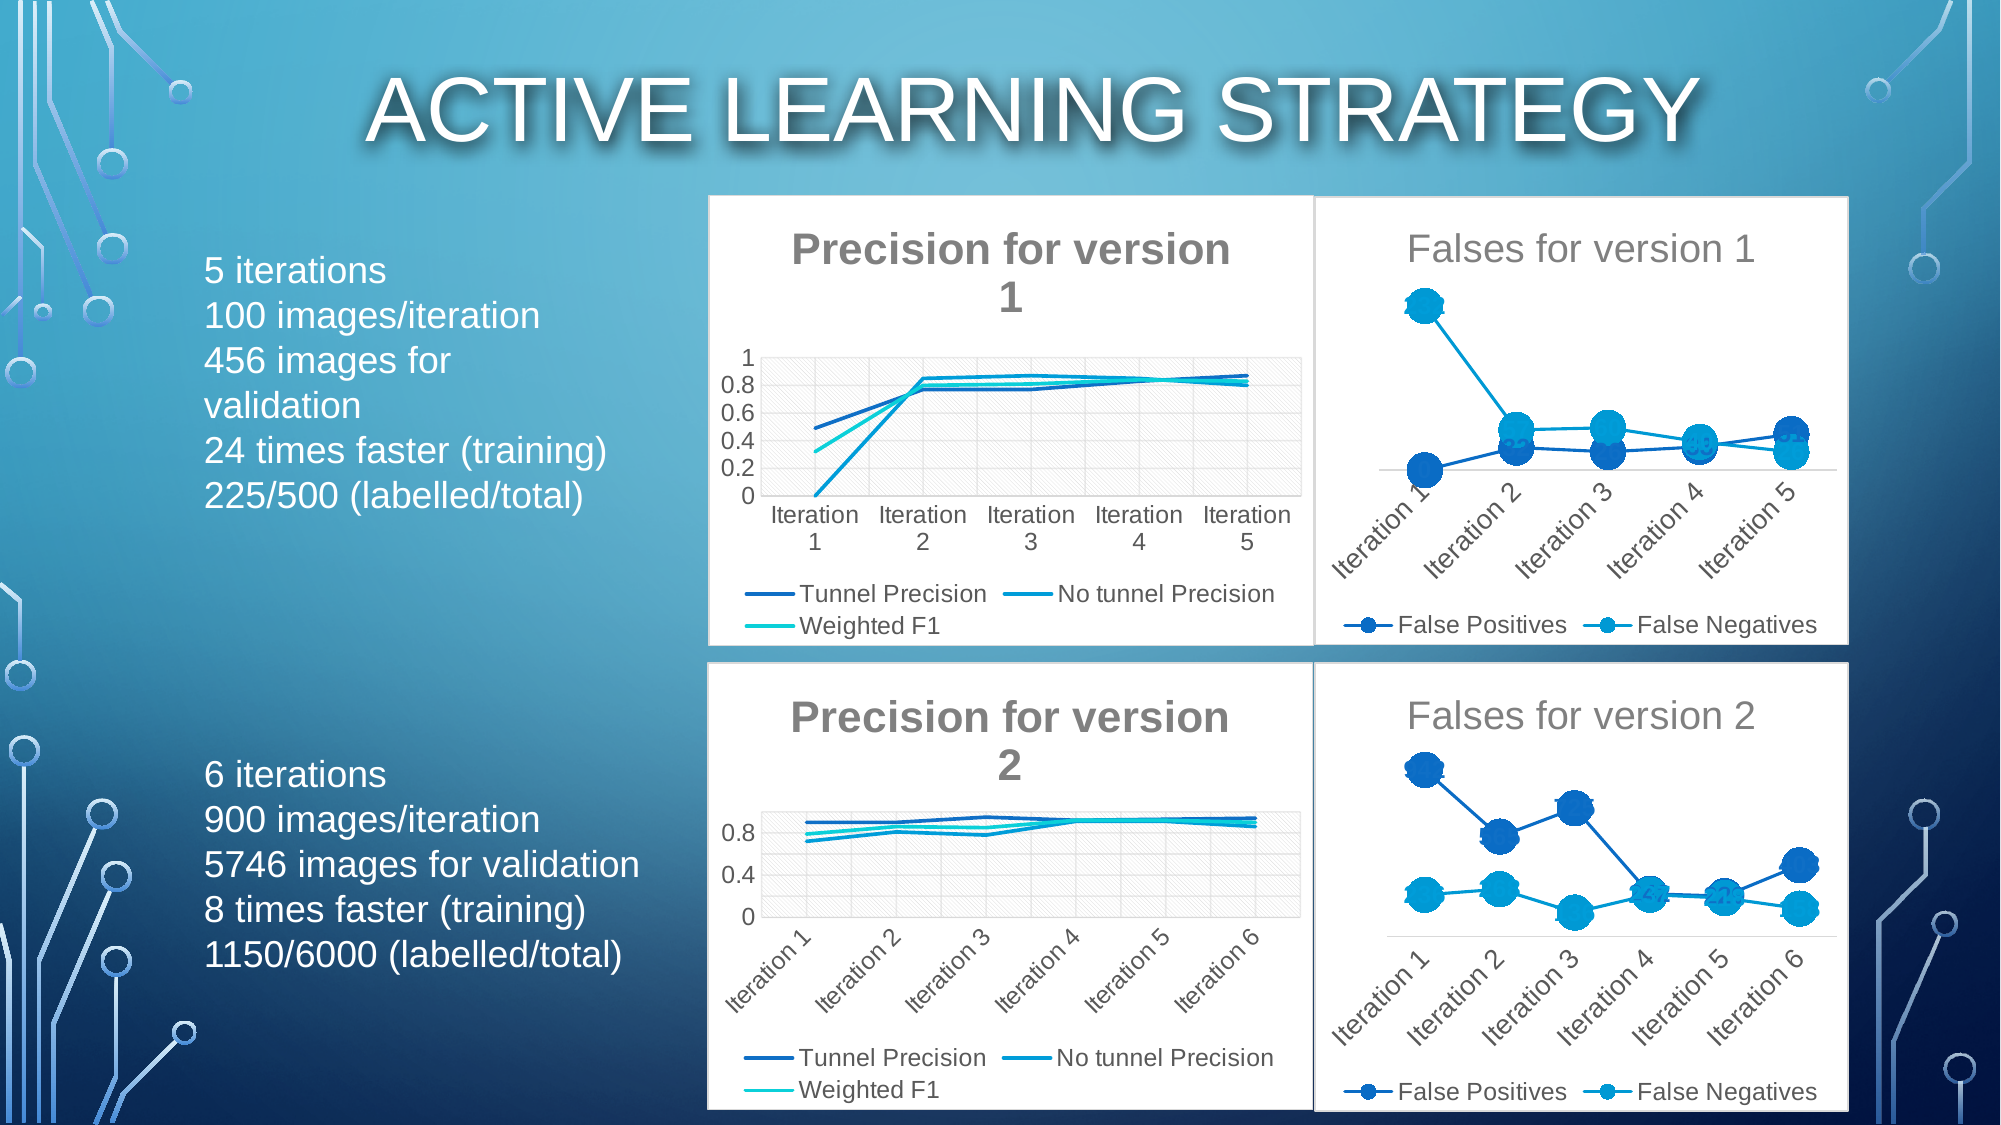

Active learning strategy

### Chart: Precision for version 1

| Category | Tunnel Precision | No tunnel Precision | Weighted F1 |
|---|---|---|---|
| Iteration 1 | 0.49 | 0.0 | 0.32 |
| Iteration 2 | 0.77 | 0.85 | 0.8 |
| Iteration 3 | 0.77 | 0.87 | 0.81 |
| Iteration 4 | 0.83 | 0.85 | 0.84 |
| Iteration 5 | 0.87 | 0.8 | 0.83 |

### Chart: Falses for version 1

| Category | False Positives | False Negatives |
|---|---|---|
| Iteration 1 | 0.0 | 232.0 |
| Iteration 2 | 32.0 | 57.0 |
| Iteration 3 | 26.0 | 60.0 |
| Iteration 4 | 33.0 | 40.0 |
| Iteration 5 | 51.0 | 26.0 |
5 iterations
100 images/iteration
456 images for validation
24 times faster (training)
225/500 (labelled/total)

### Chart: Precision for version 2

| Category | Tunnel Precision | No tunnel Precision | Weighted F1 |
|---|---|---|---|
| Iteration 1 | 0.9 | 0.72 | 0.79 |
| Iteration 2 | 0.9 | 0.81 | 0.86 |
| Iteration 3 | 0.95 | 0.78 | 0.85 |
| Iteration 4 | 0.92 | 0.91 | 0.92 |
| Iteration 5 | 0.93 | 0.91 | 0.92 |
| Iteration 6 | 0.94 | 0.86 | 0.9 |

### Chart: Falses for version 2

| Category | False Positives | False Negatives |
|---|---|---|
| Iteration 1 | 942.0 | 236.0 |
| Iteration 2 | 565.0 | 268.0 |
| Iteration 3 | 725.0 | 136.0 |
| Iteration 4 | 242.0 | 237.0 |
| Iteration 5 | 229.0 | 218.0 |
| Iteration 6 | 403.0 | 158.0 |
6 iterations
900 images/iteration
5746 images for validation
8 times faster (training)
1150/6000 (labelled/total)